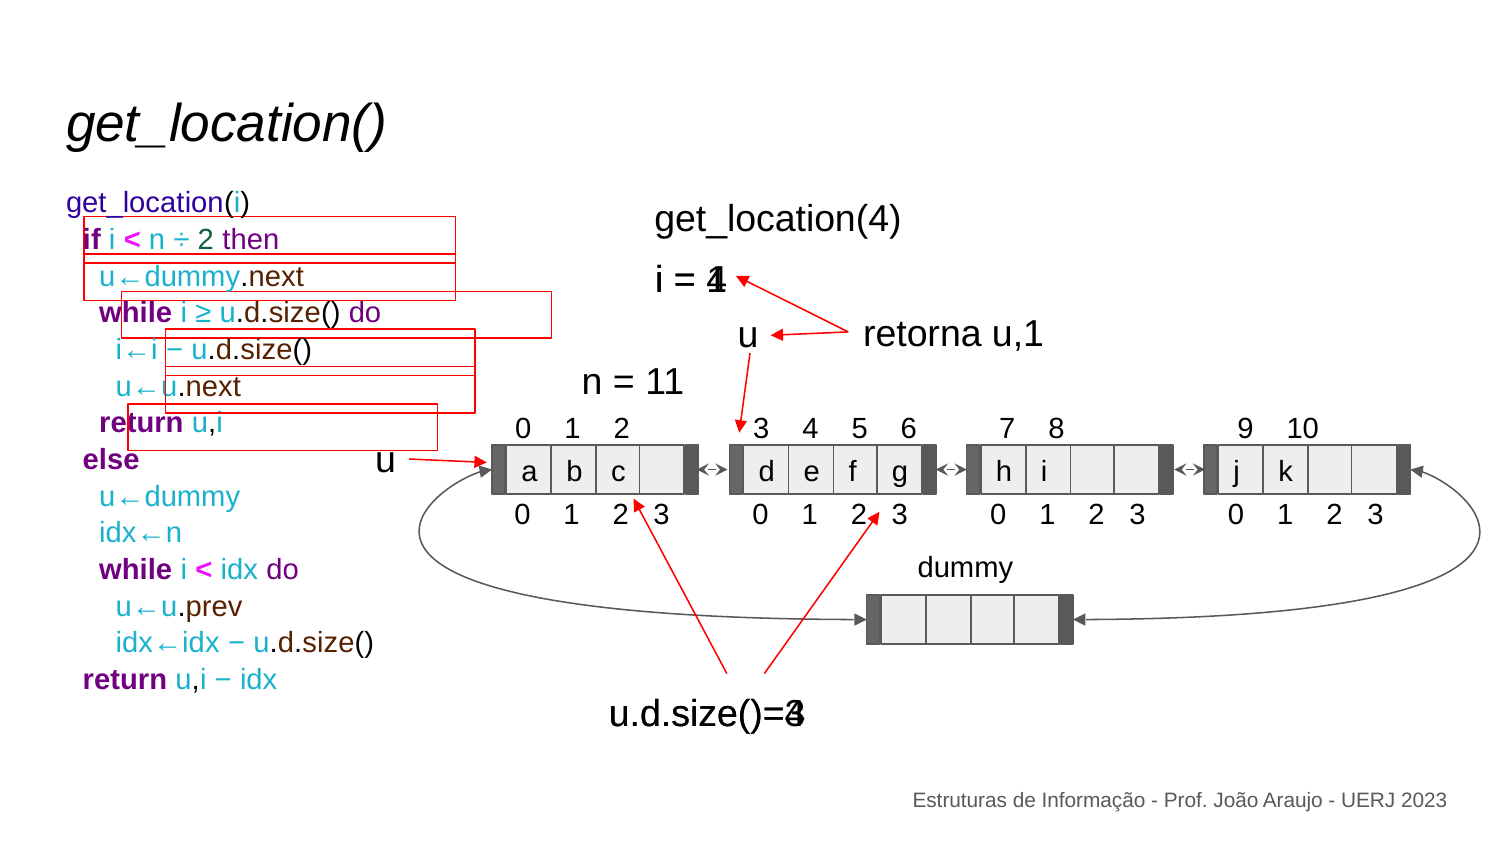

# get_location()
get_location(i)
  if i < n ÷ 2 then
    u←dummy.next
    while i ≥ u.d.size() do
      i←i − u.d.size()
      u←u.next
    return u,i
  else
    u←dummy
    idx←n
    while i < idx do
      u←u.prev
      idx←idx − u.d.size()
  return u,i − idx
get_location(4)

i = 4
i = 1

retorna u,1
u

n = 11

0    1    2               3    4    5    6          7    8                     9    10

u

a
b
c

d
e
f
g

h
i

j
k

0    1    2   3          0    1    2   3          0    1    2   3          0    1    2   3
dummy

u.d.size()=3
u.d.size()=4